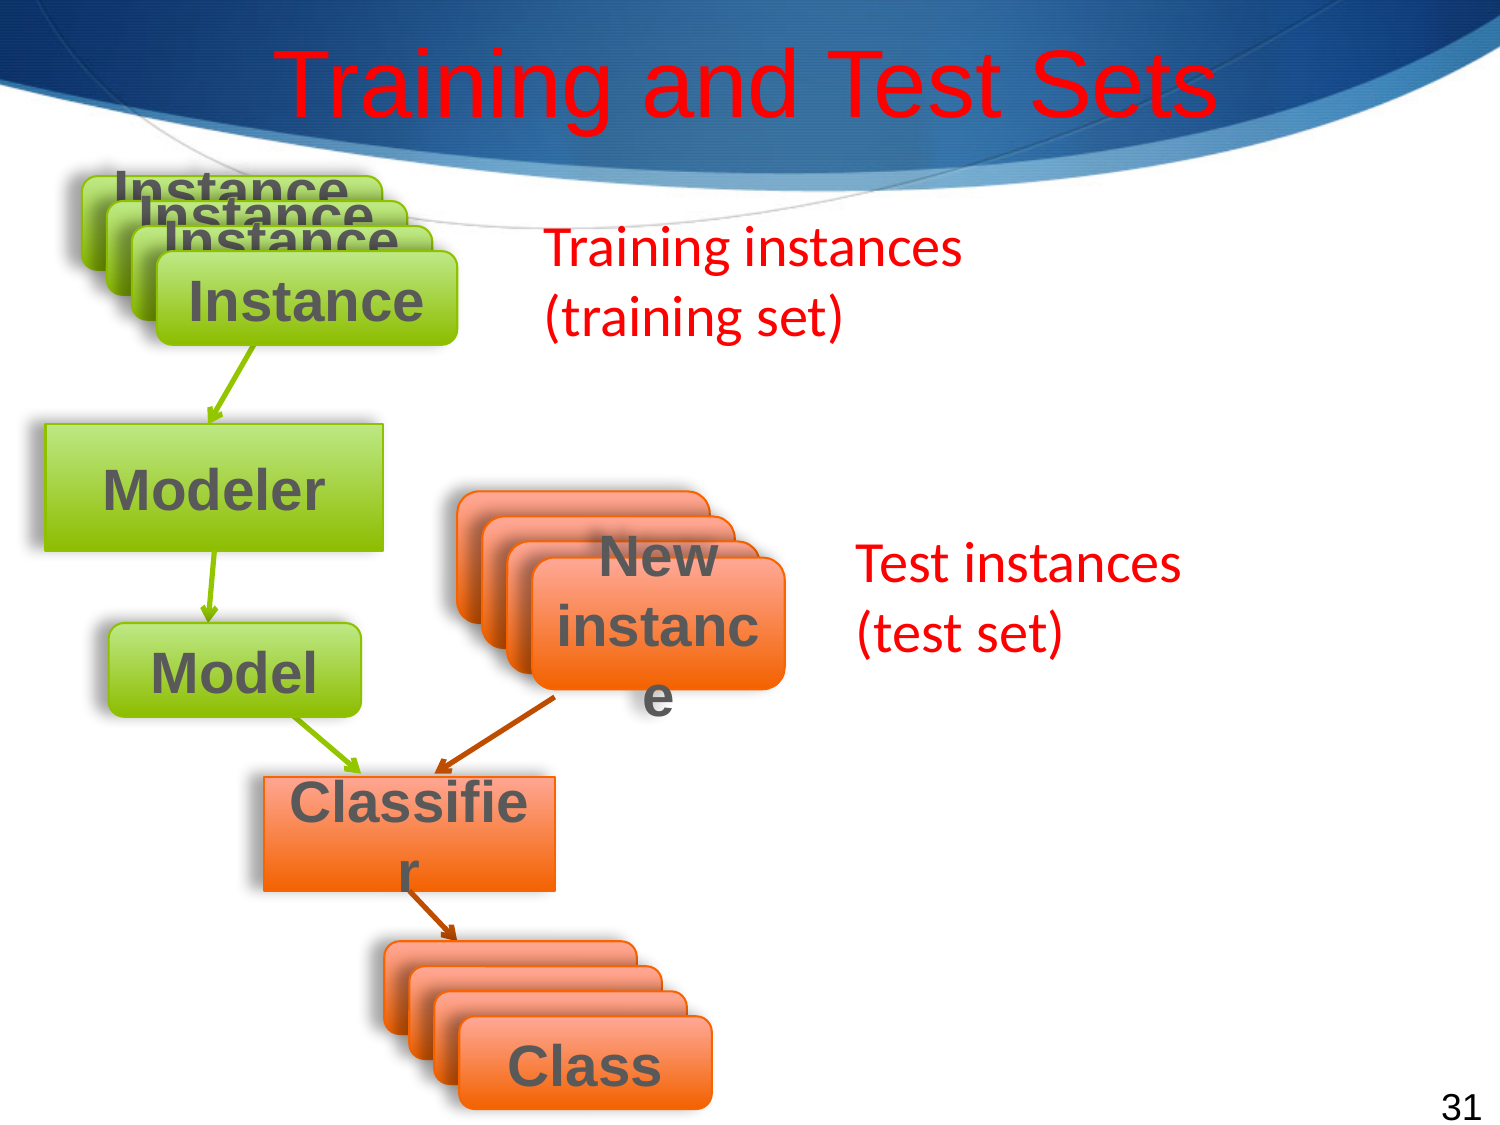

Training and Test Sets
Instances
Instances
Training instances
(training set)
Instances
Instance
Modeler

Test instances
(test set)

New instance
Model
Classifier
Class
Class
Class
Class
31